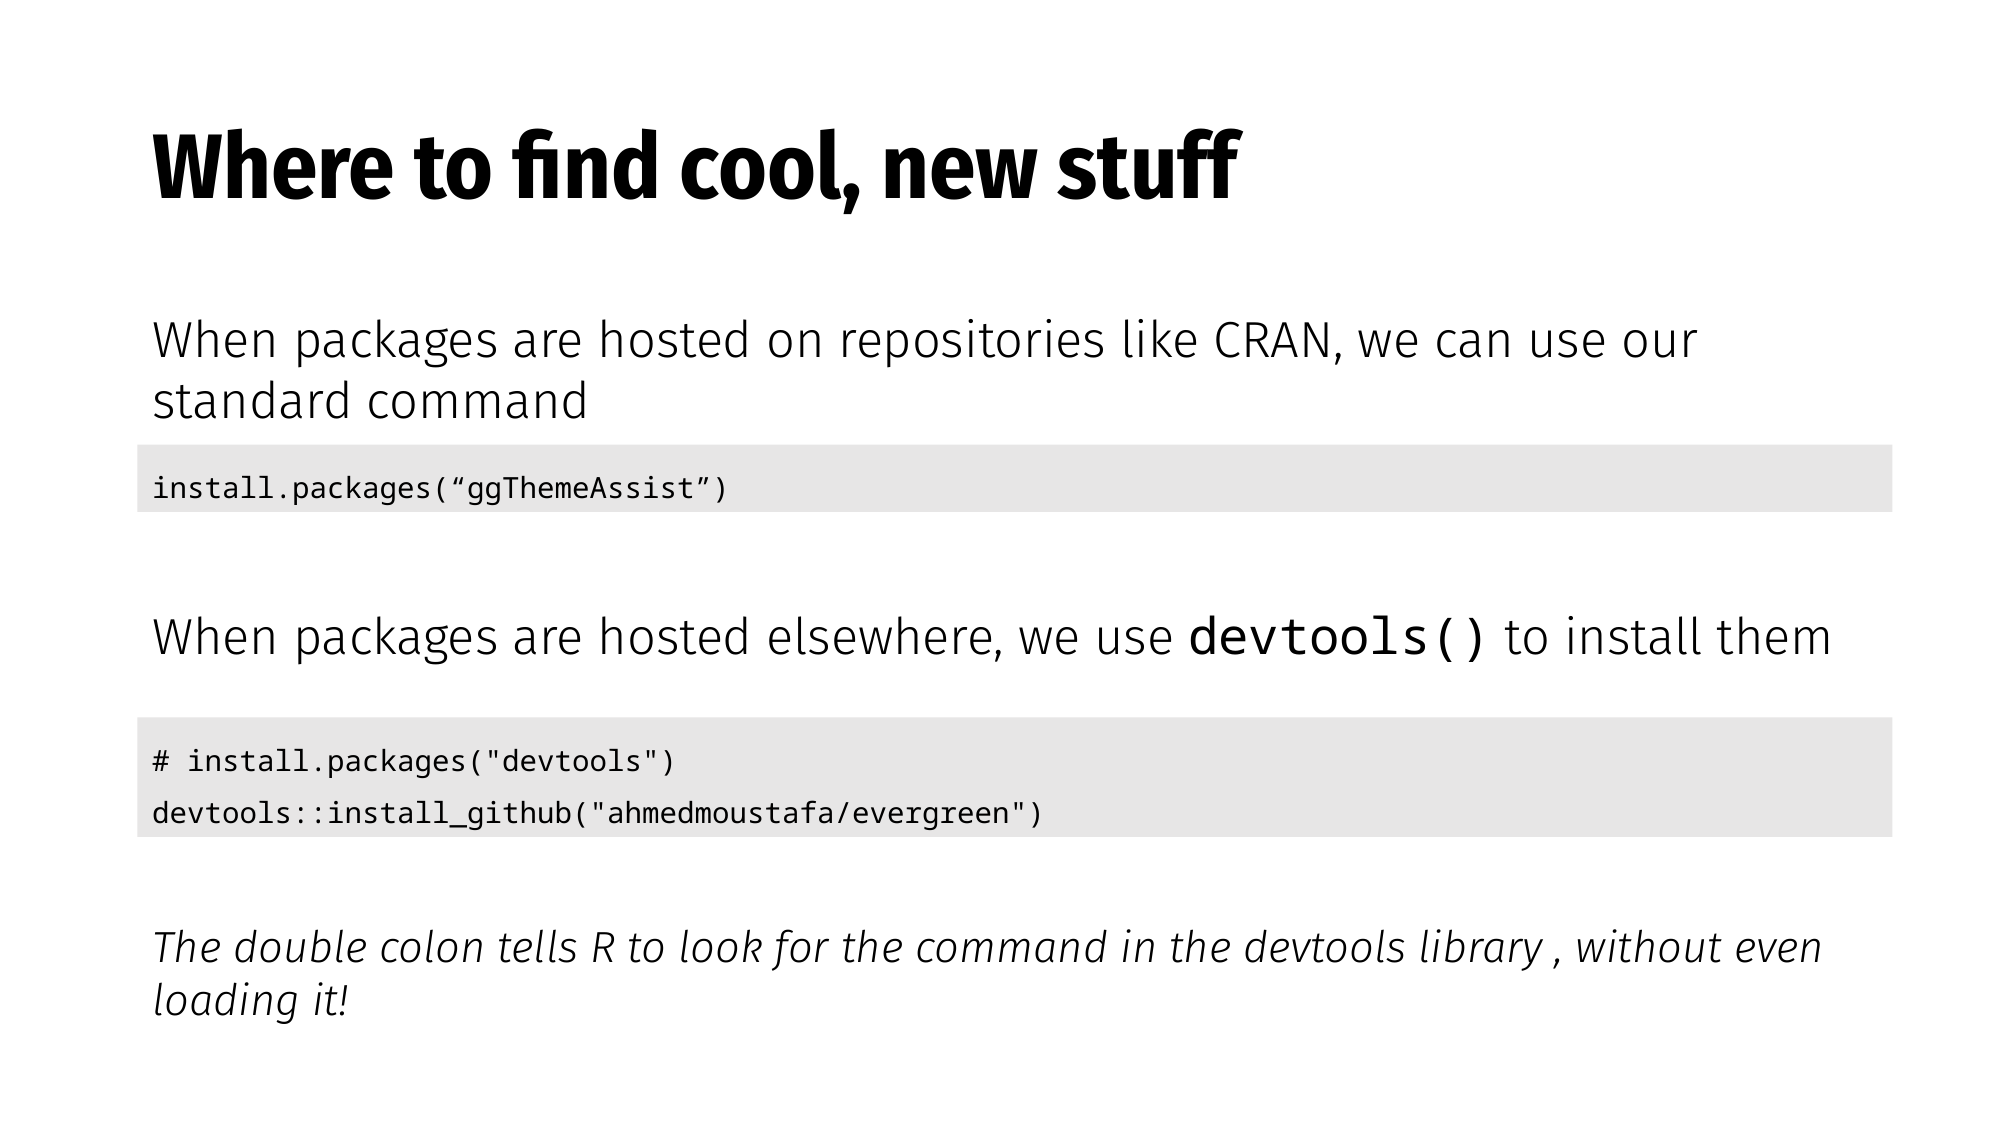

# Where to find cool, new stuff
When packages are hosted on repositories like CRAN, we can use our standard command

When packages are hosted elsewhere, we use devtools() to install them

The double colon tells R to look for the command in the devtools library , without even loading it!
install.packages(“ggThemeAssist”)
# install.packages("devtools")
devtools::install_github("ahmedmoustafa/evergreen")